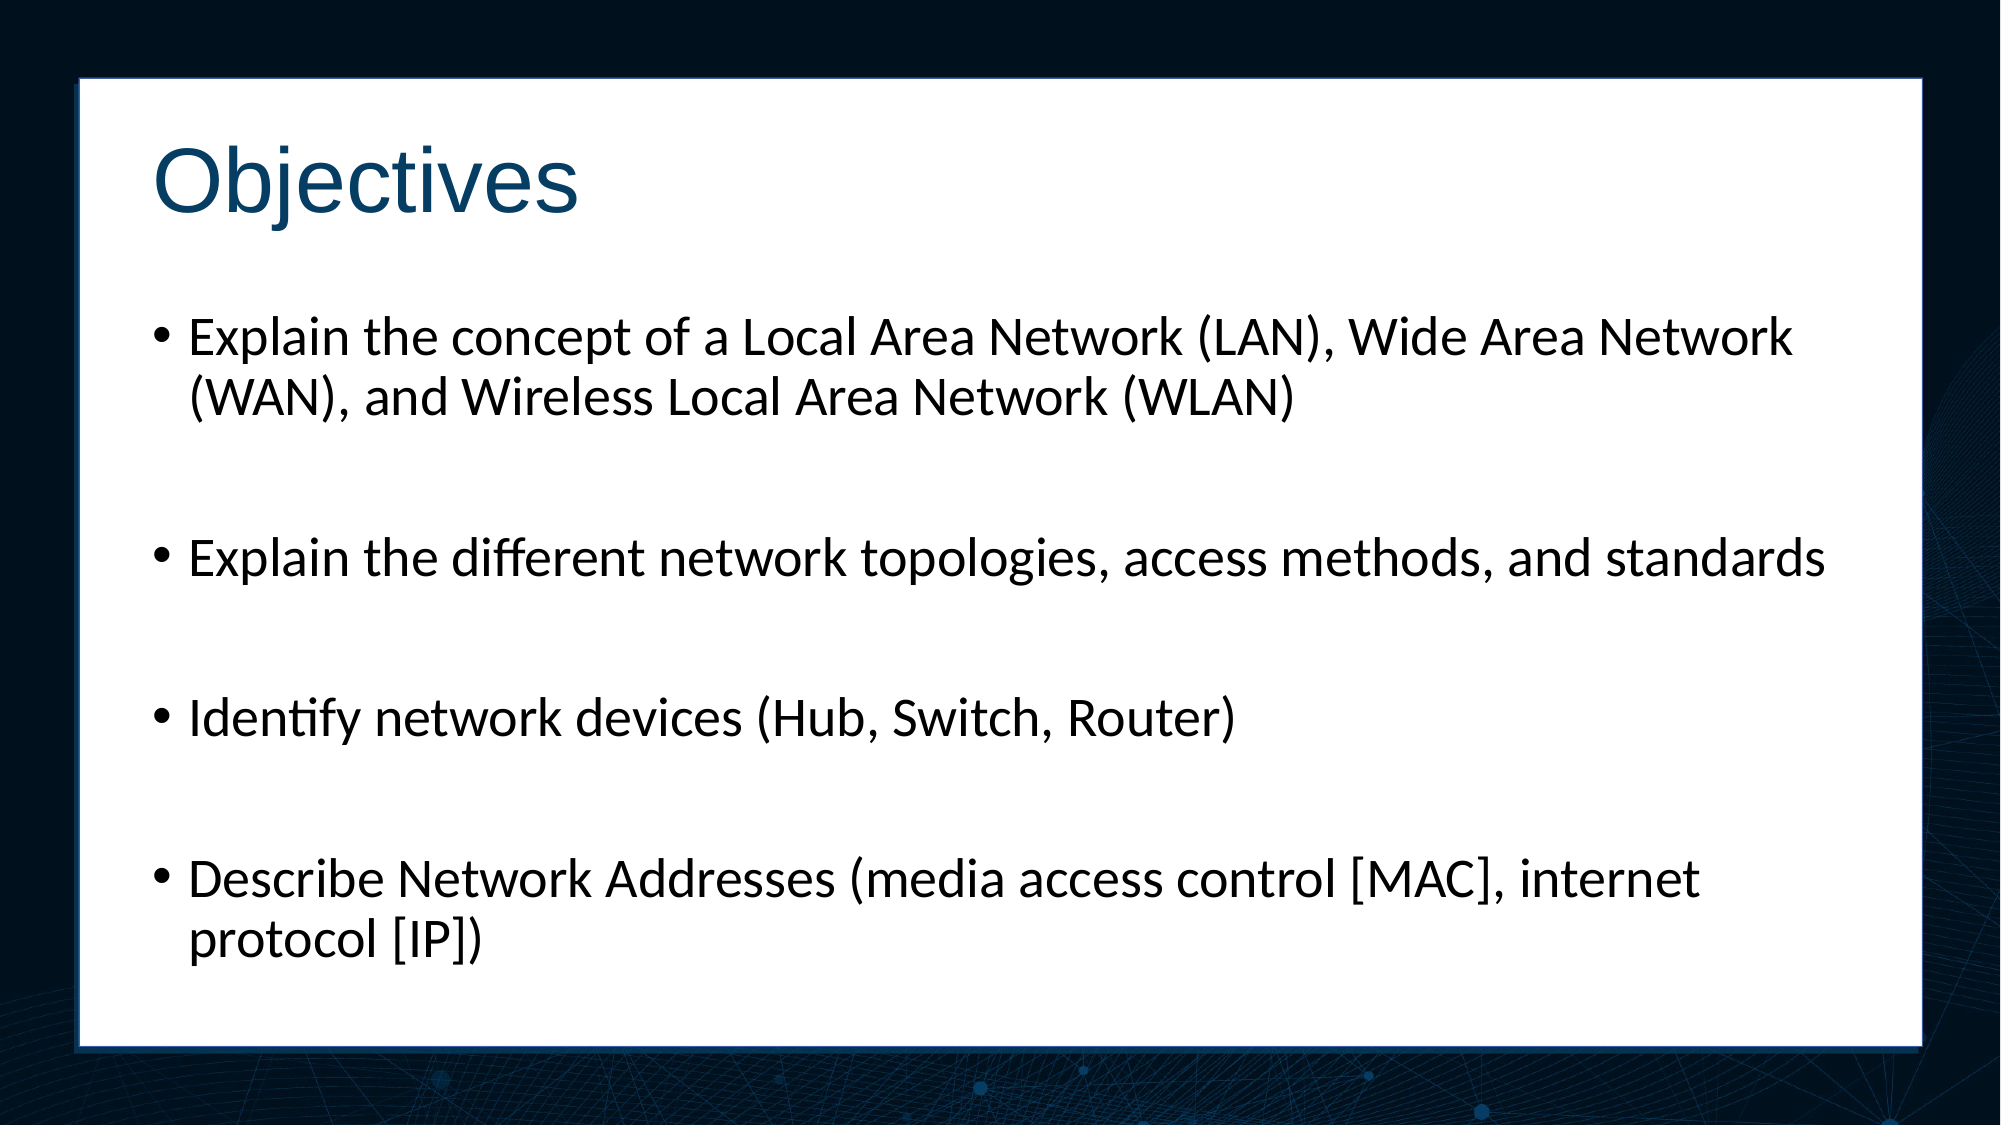

# Objectives
Explain the concept of a Local Area Network (LAN), Wide Area Network (WAN), and Wireless Local Area Network (WLAN)

Explain the different network topologies, access methods, and standards

Identify network devices (Hub, Switch, Router)

Describe Network Addresses (media access control [MAC], internet protocol [IP])